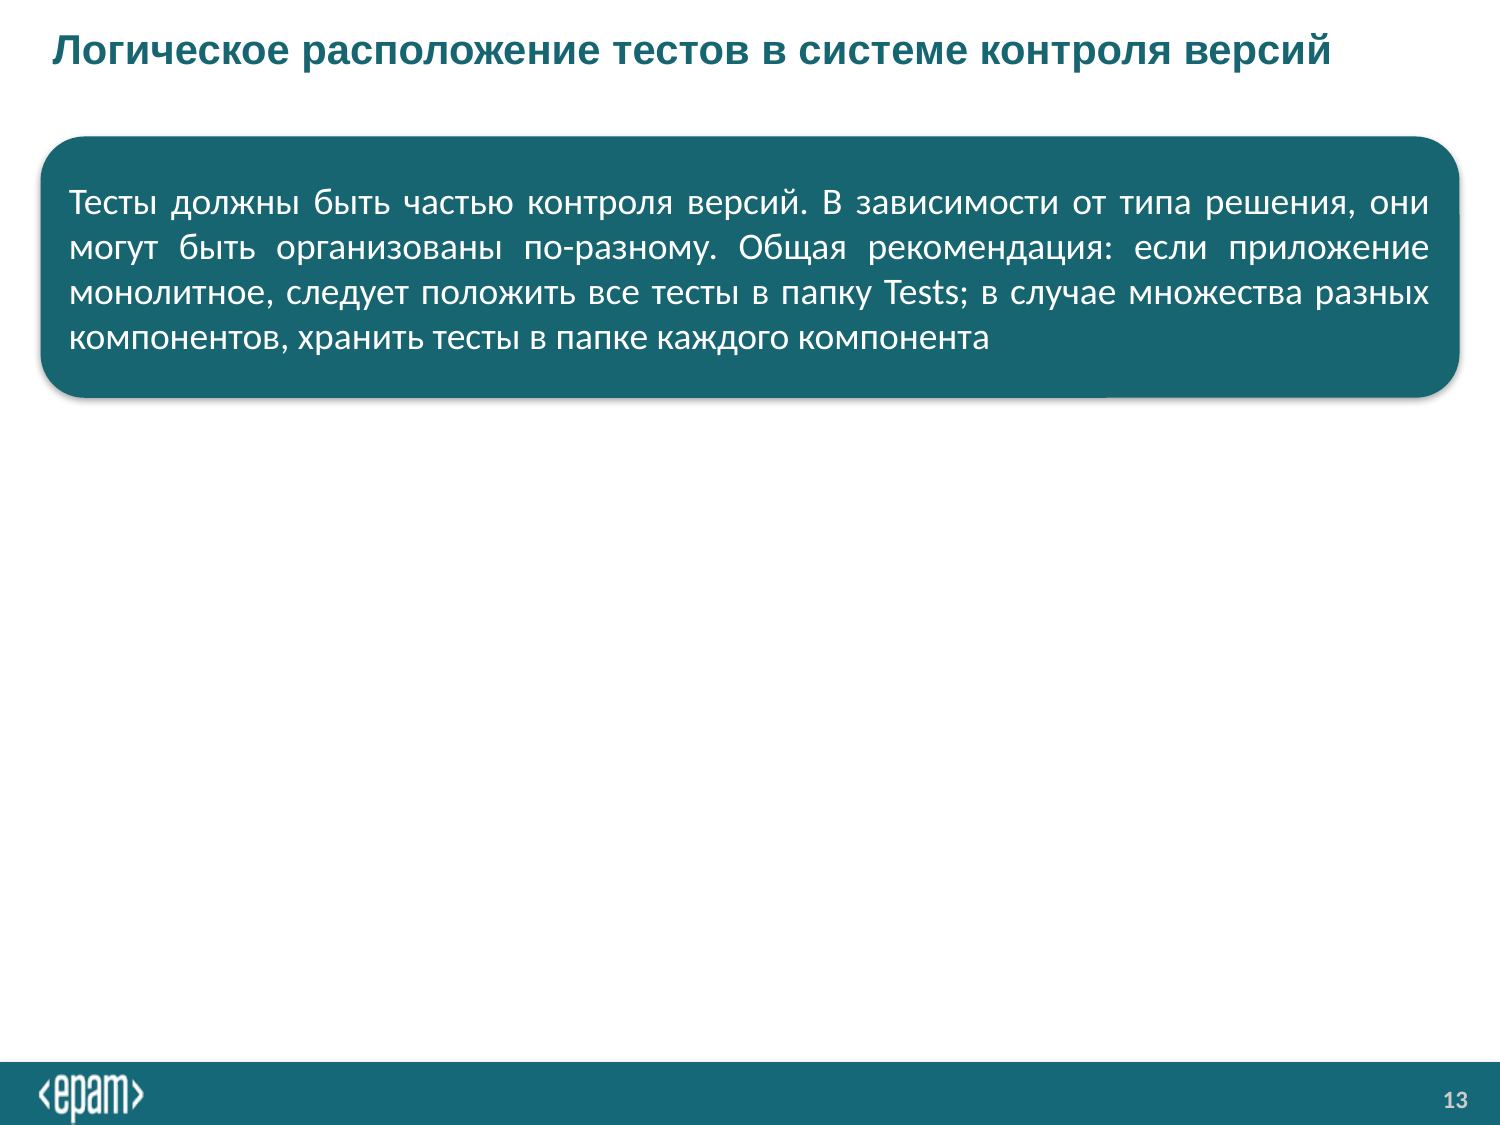

# Логическое расположение тестов в системе контроля версий
Тесты должны быть частью контроля версий. В зависимости от типа решения, они могут быть организованы по-разному. Общая рекомендация: если приложение монолитное, следует положить все тесты в папку Tests; в случае множества разных компонентов, хранить тесты в папке каждого компонента